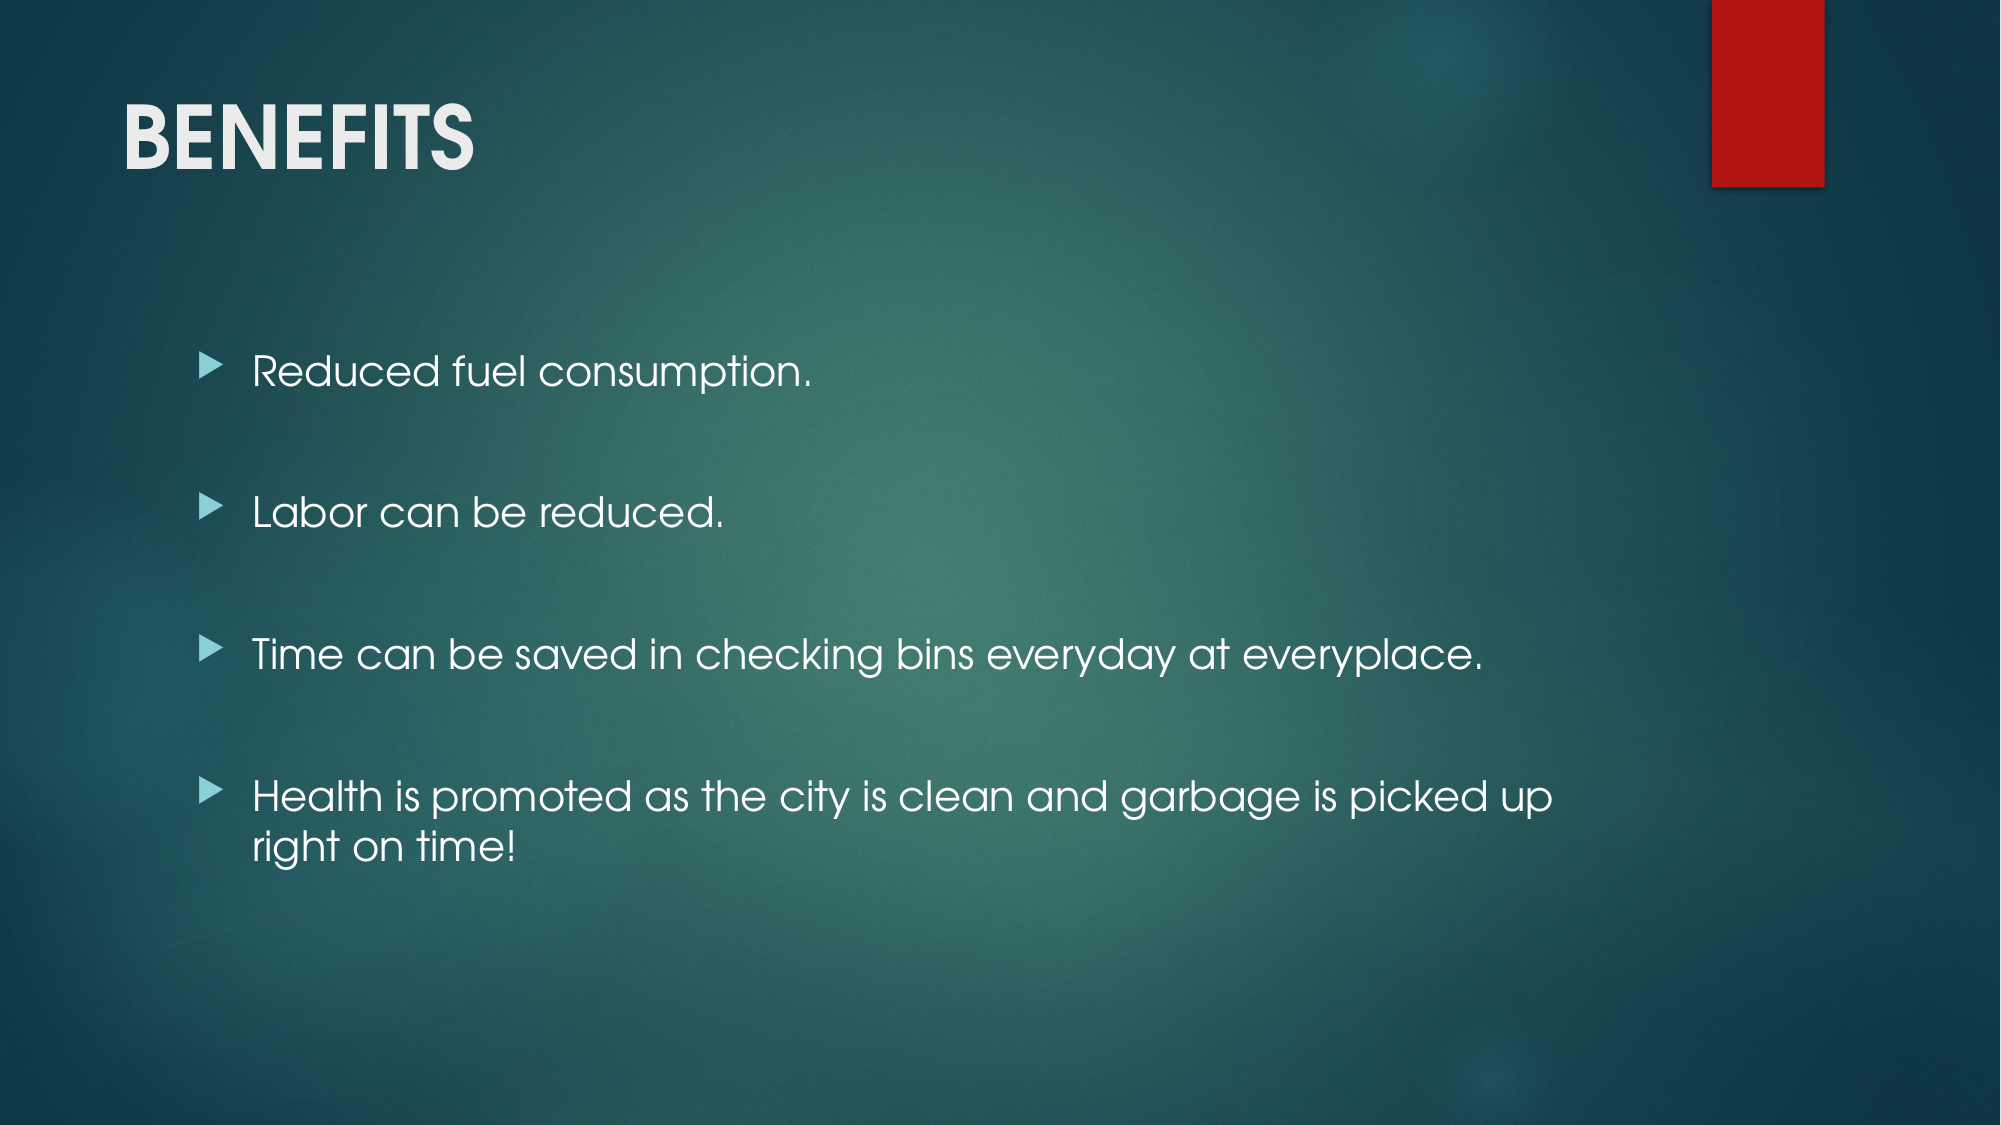

# BENEFITS
Reduced fuel consumption.

Labor can be reduced.

Time can be saved in checking bins everyday at everyplace.

Health is promoted as the city is clean and garbage is picked up right on time!